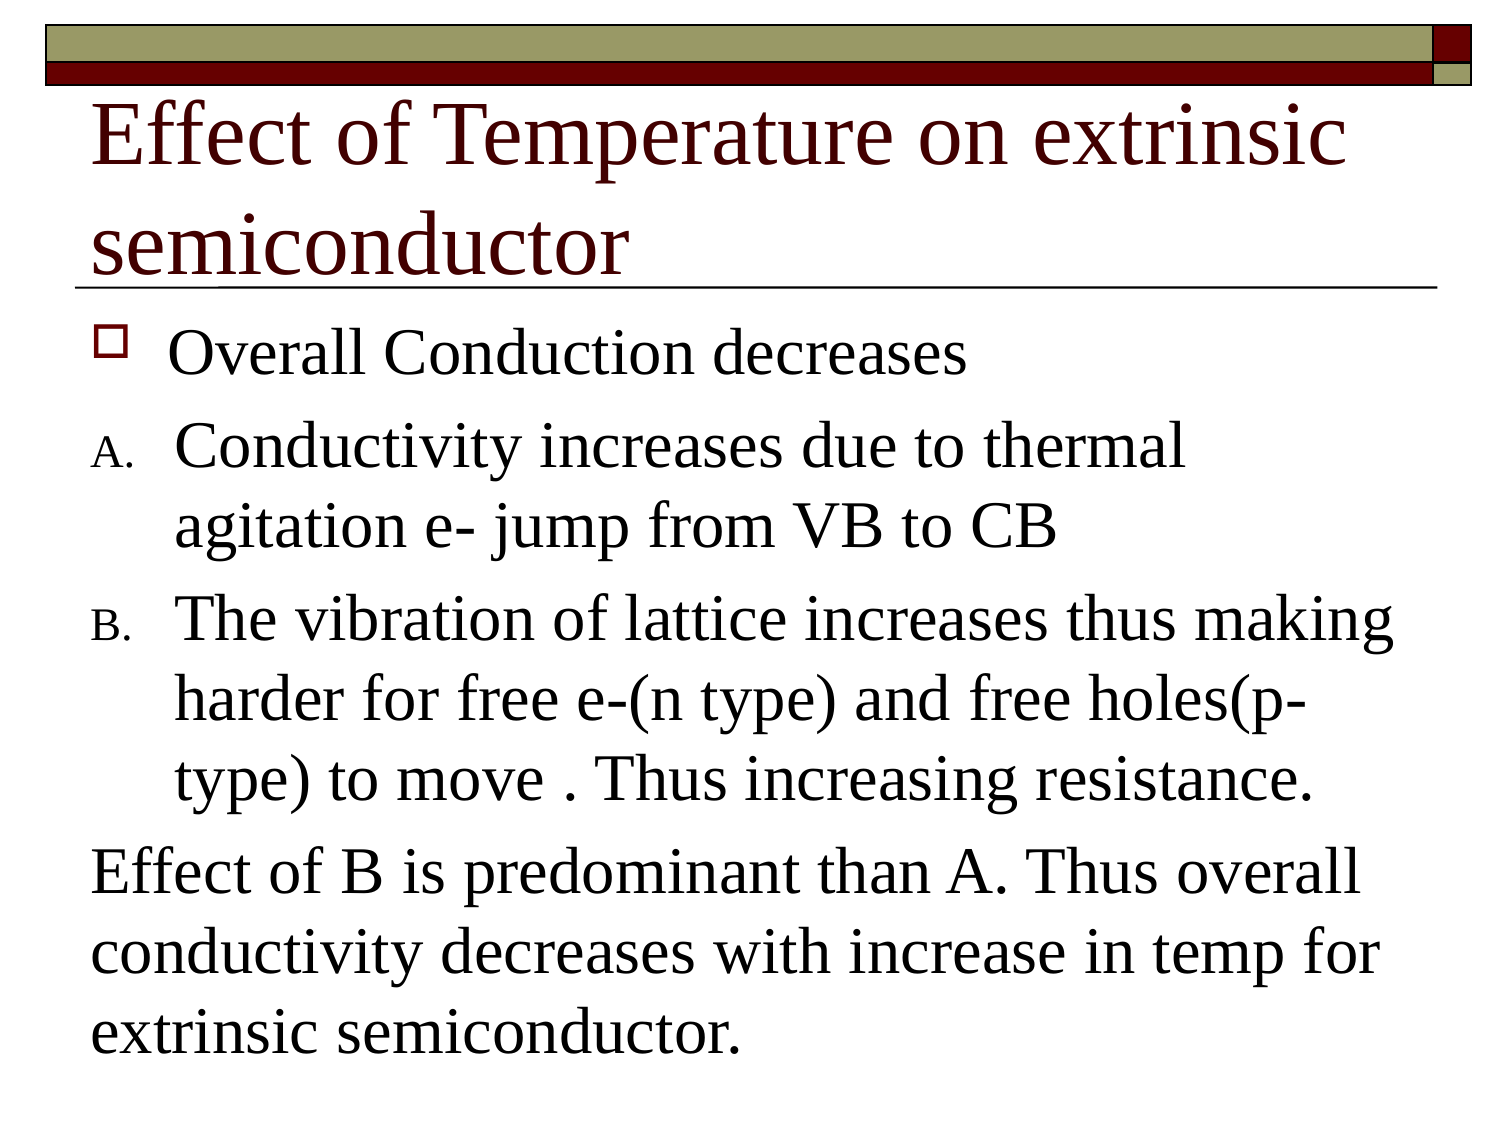

# Effect of Temperature on extrinsic semiconductor
Overall Conduction decreases
Conductivity increases due to thermal agitation e- jump from VB to CB
The vibration of lattice increases thus making harder for free e-(n type) and free holes(p-type) to move . Thus increasing resistance.
Effect of B is predominant than A. Thus overall conductivity decreases with increase in temp for extrinsic semiconductor.